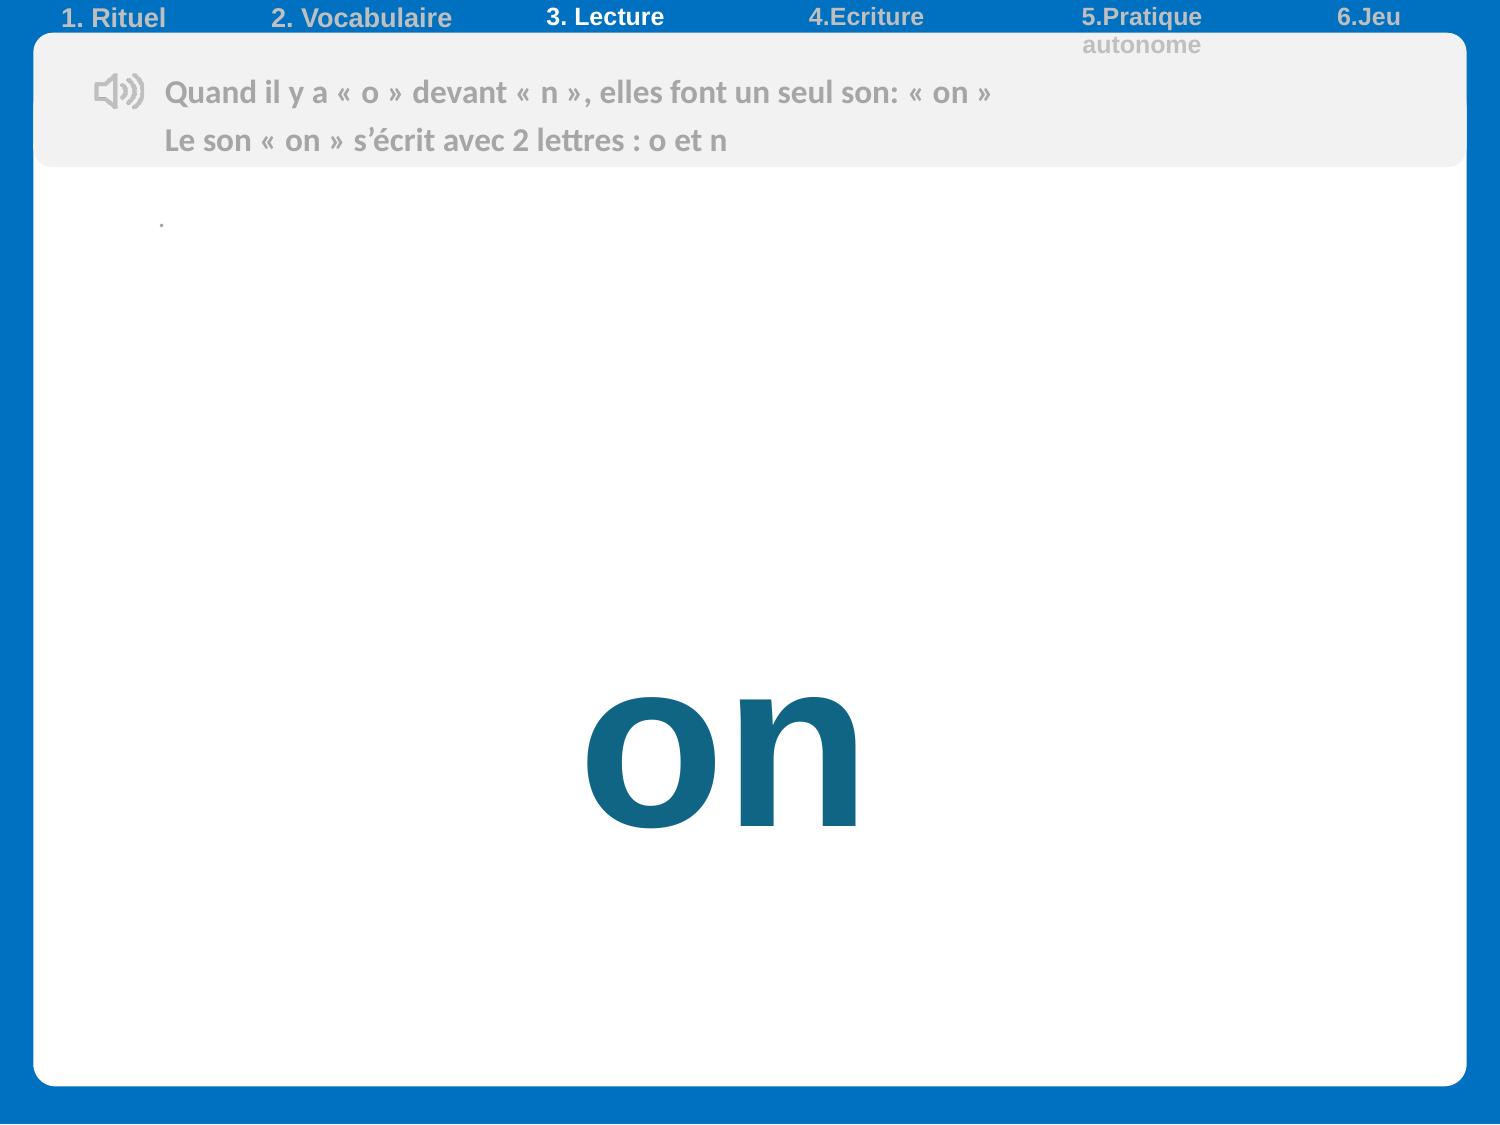

| 1. Rituel | 2. Vocabulaire | 3. Lecture | 4.Ecriture | 5.Pratique autonome | 6.Jeu |
| --- | --- | --- | --- | --- | --- |

Quand il y a « o » devant « n », elles font un seul son: « on »
Le son « on » s’écrit avec 2 lettres : o et n

.
  on